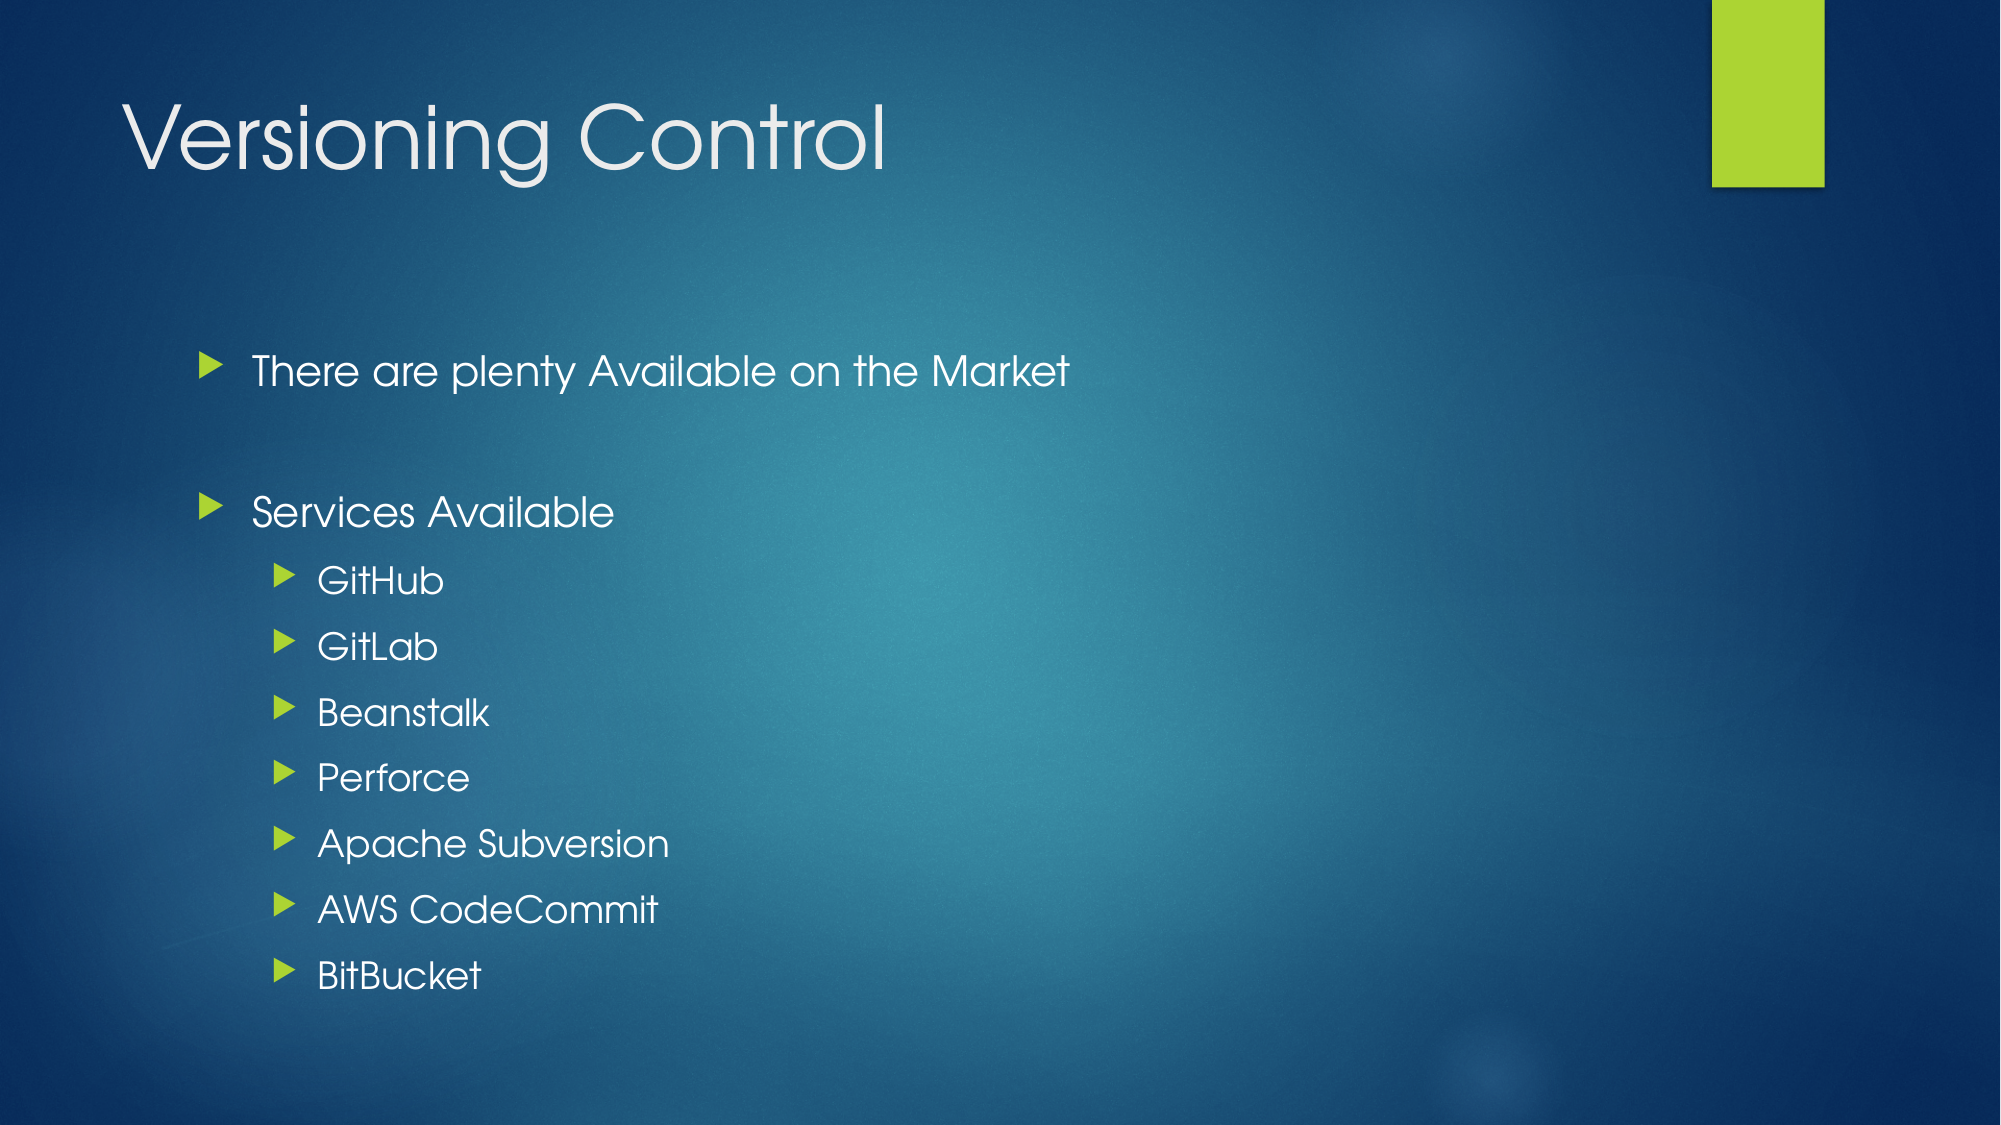

# Versioning Control
There are plenty Available on the Market

Services Available
GitHub
GitLab
Beanstalk
Perforce
Apache Subversion
AWS CodeCommit
BitBucket